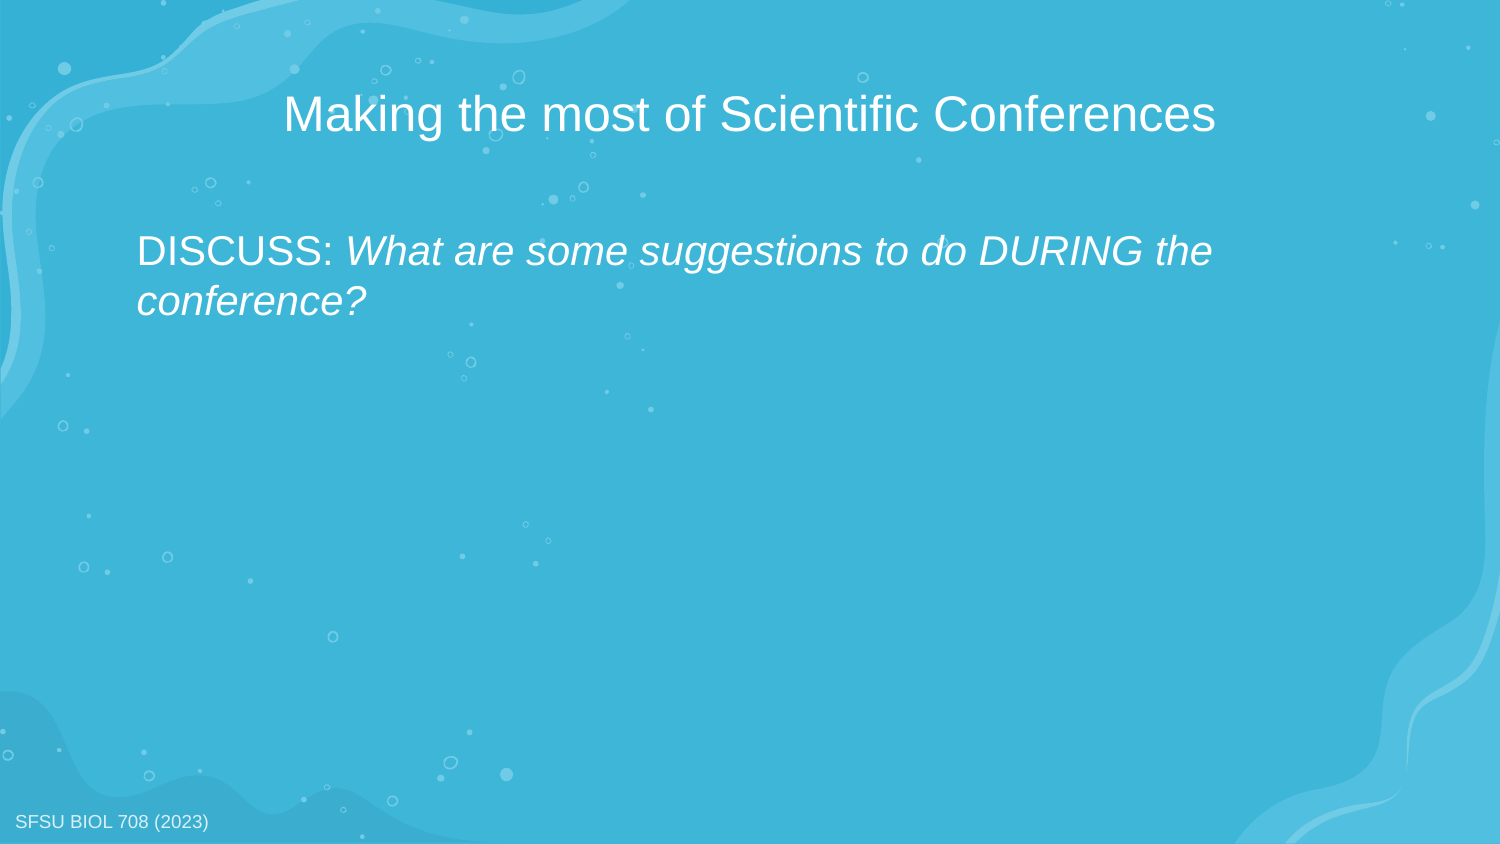

# Making the most of Scientific Conferences
DISCUSS: What are some suggestions to do DURING the conference?
SFSU BIOL 708 (2023)